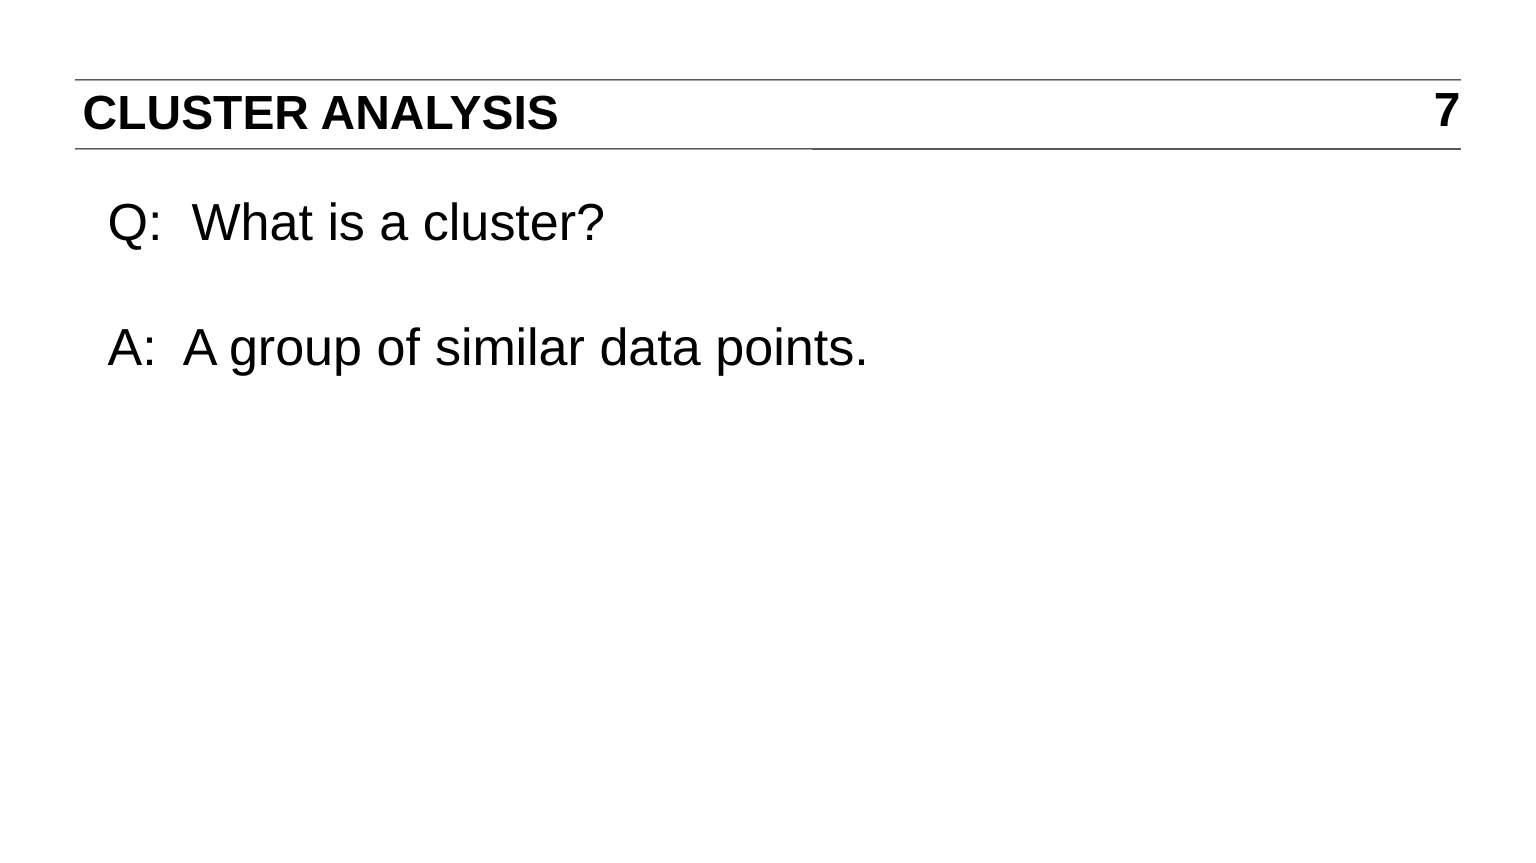

Cluster analysis
7
Q:  What is a cluster?

A:  A group of similar data points.